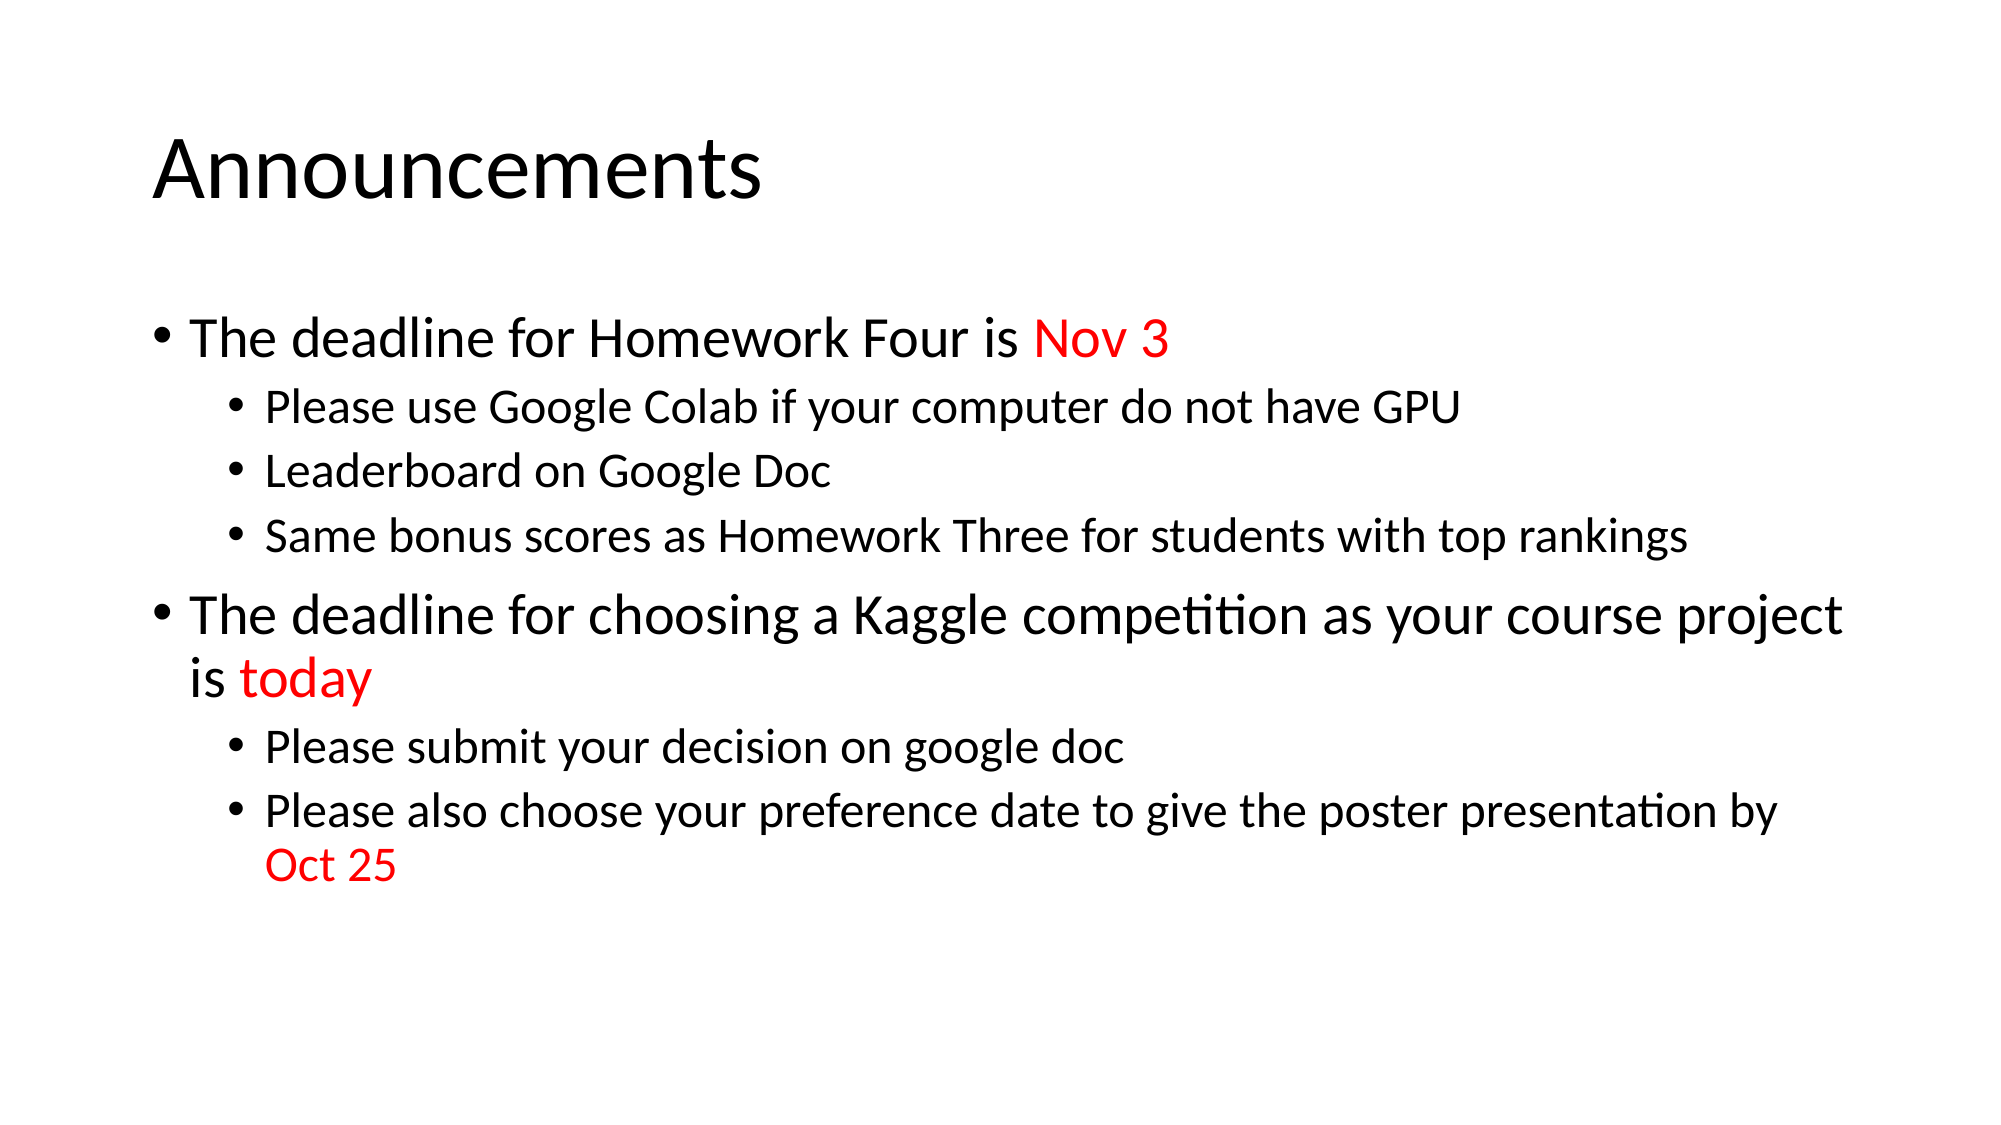

# Announcements
The deadline for Homework Four is Nov 3
Please use Google Colab if your computer do not have GPU
Leaderboard on Google Doc
Same bonus scores as Homework Three for students with top rankings
The deadline for choosing a Kaggle competition as your course project is today
Please submit your decision on google doc
Please also choose your preference date to give the poster presentation by Oct 25